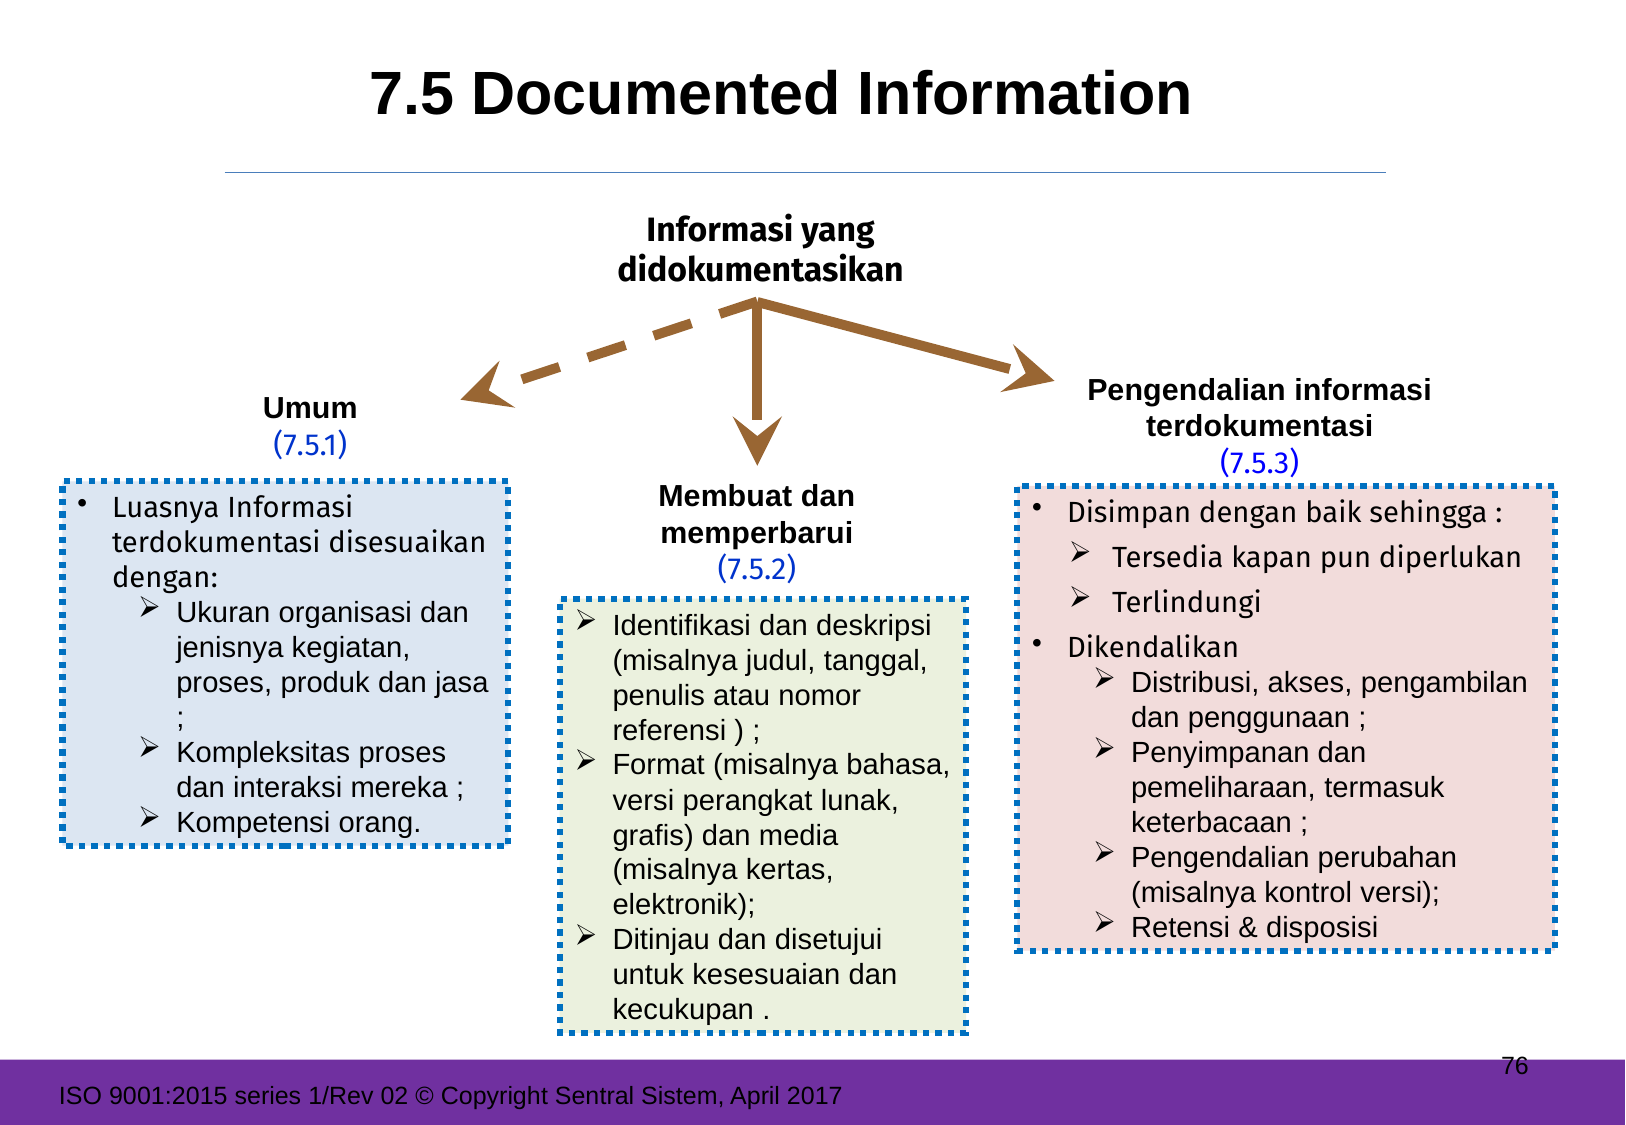

7.5 Documented Information
Informasi yang didokumentasikan

Pengendalian informasi terdokumentasi
(7.5.3)
Umum
(7.5.1)
Membuat dan memperbarui
(7.5.2)
Luasnya Informasi terdokumentasi disesuaikan dengan:
Ukuran organisasi dan jenisnya kegiatan, proses, produk dan jasa ;
Kompleksitas proses dan interaksi mereka ;
Kompetensi orang.
Disimpan dengan baik sehingga :
 Tersedia kapan pun diperlukan
 Terlindungi
Dikendalikan
Distribusi, akses, pengambilan dan penggunaan ;
Penyimpanan dan pemeliharaan, termasuk keterbacaan ;
Pengendalian perubahan (misalnya kontrol versi);
Retensi & disposisi
Identifikasi dan deskripsi (misalnya judul, tanggal, penulis atau nomor referensi ) ;
Format (misalnya bahasa, versi perangkat lunak, grafis) dan media (misalnya kertas, elektronik);
Ditinjau dan disetujui untuk kesesuaian dan kecukupan .
76

ISO 9001:2015 series 1/Rev 02 © Copyright Sentral Sistem, April 2017